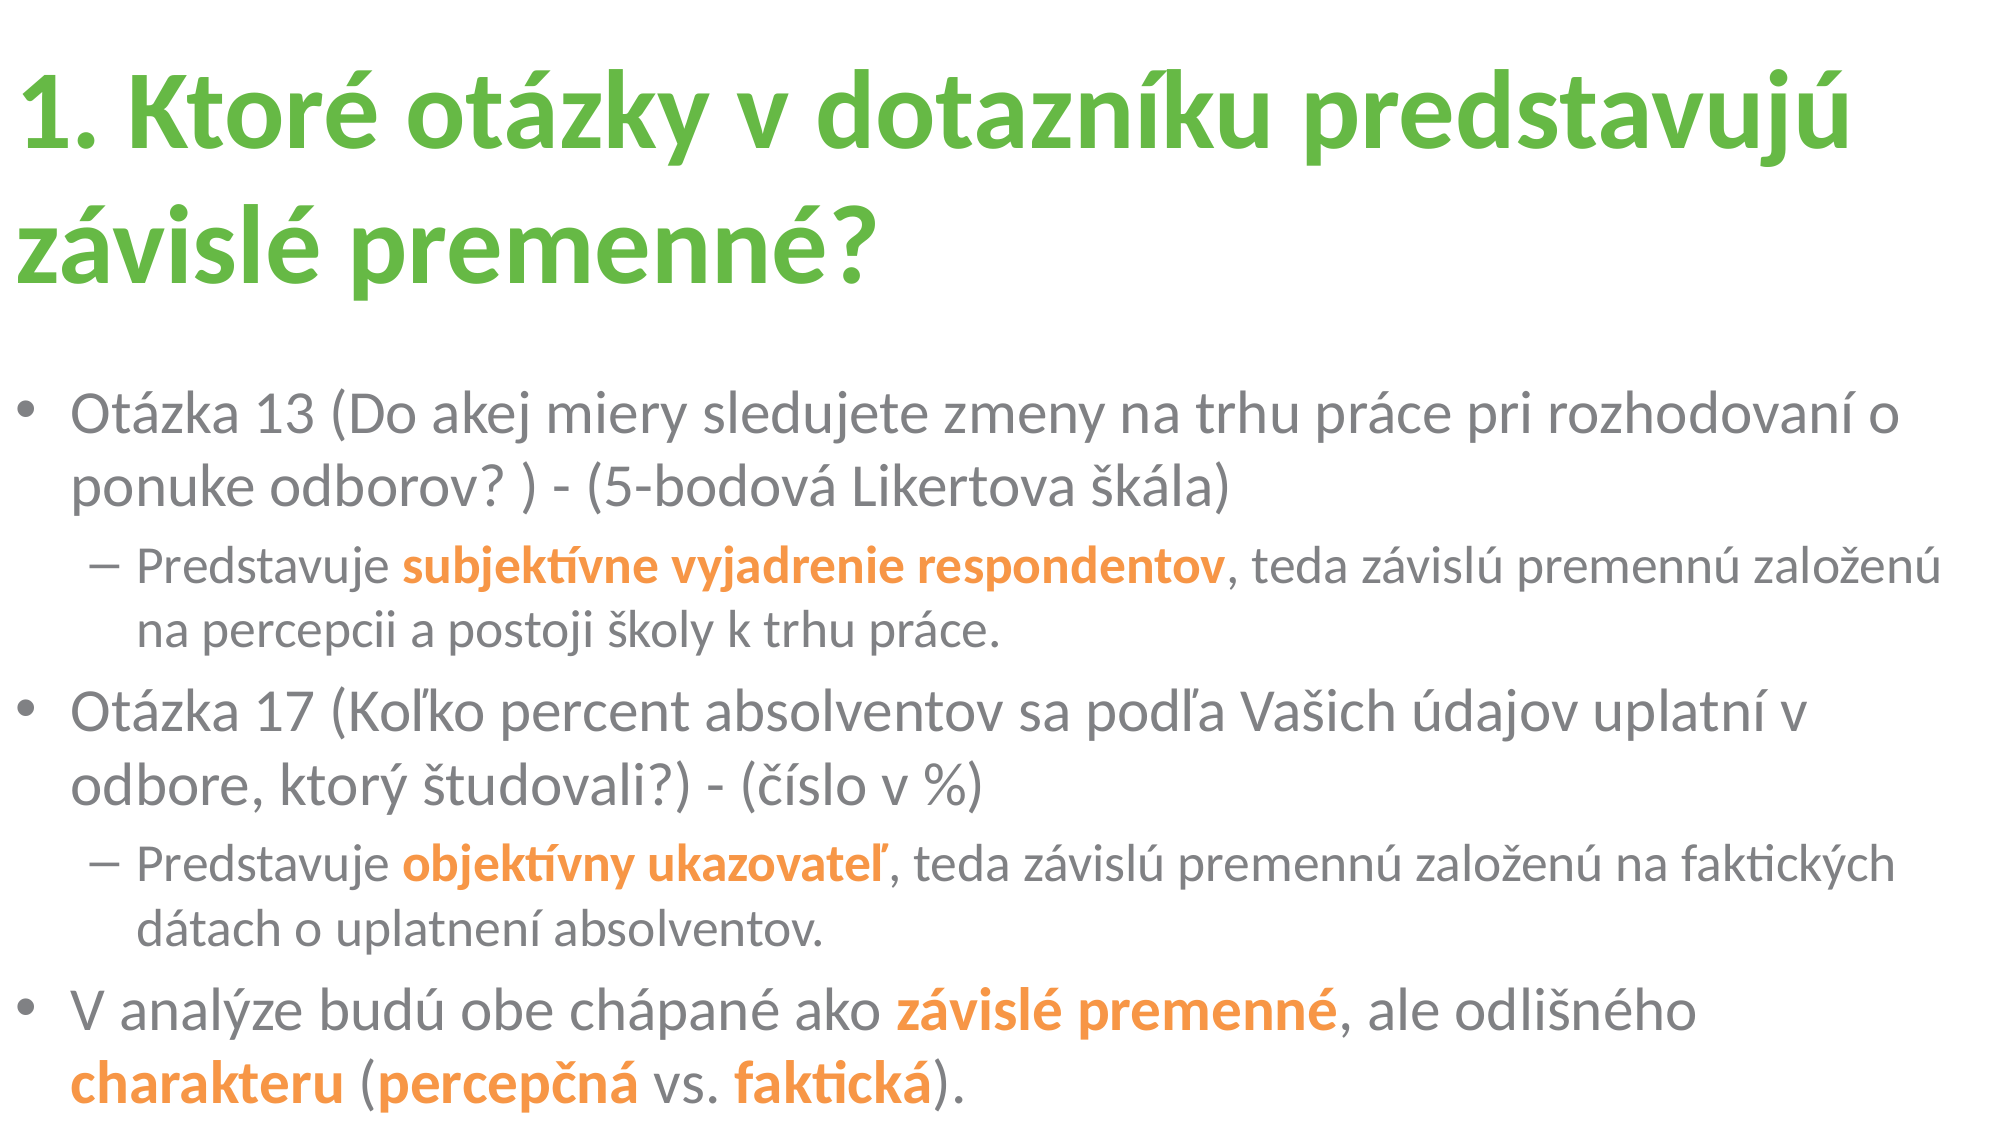

# 1. Ktoré otázky v dotazníku predstavujú závislé premenné?
Otázka 13 (Do akej miery sledujete zmeny na trhu práce pri rozhodovaní o ponuke odborov? ) - (5-bodová Likertova škála)
Predstavuje subjektívne vyjadrenie respondentov, teda závislú premennú založenú na percepcii a postoji školy k trhu práce.
Otázka 17 (Koľko percent absolventov sa podľa Vašich údajov uplatní v odbore, ktorý študovali?) - (číslo v %)
Predstavuje objektívny ukazovateľ, teda závislú premennú založenú na faktických dátach o uplatnení absolventov.
V analýze budú obe chápané ako závislé premenné, ale odlišného charakteru (percepčná vs. faktická).
37